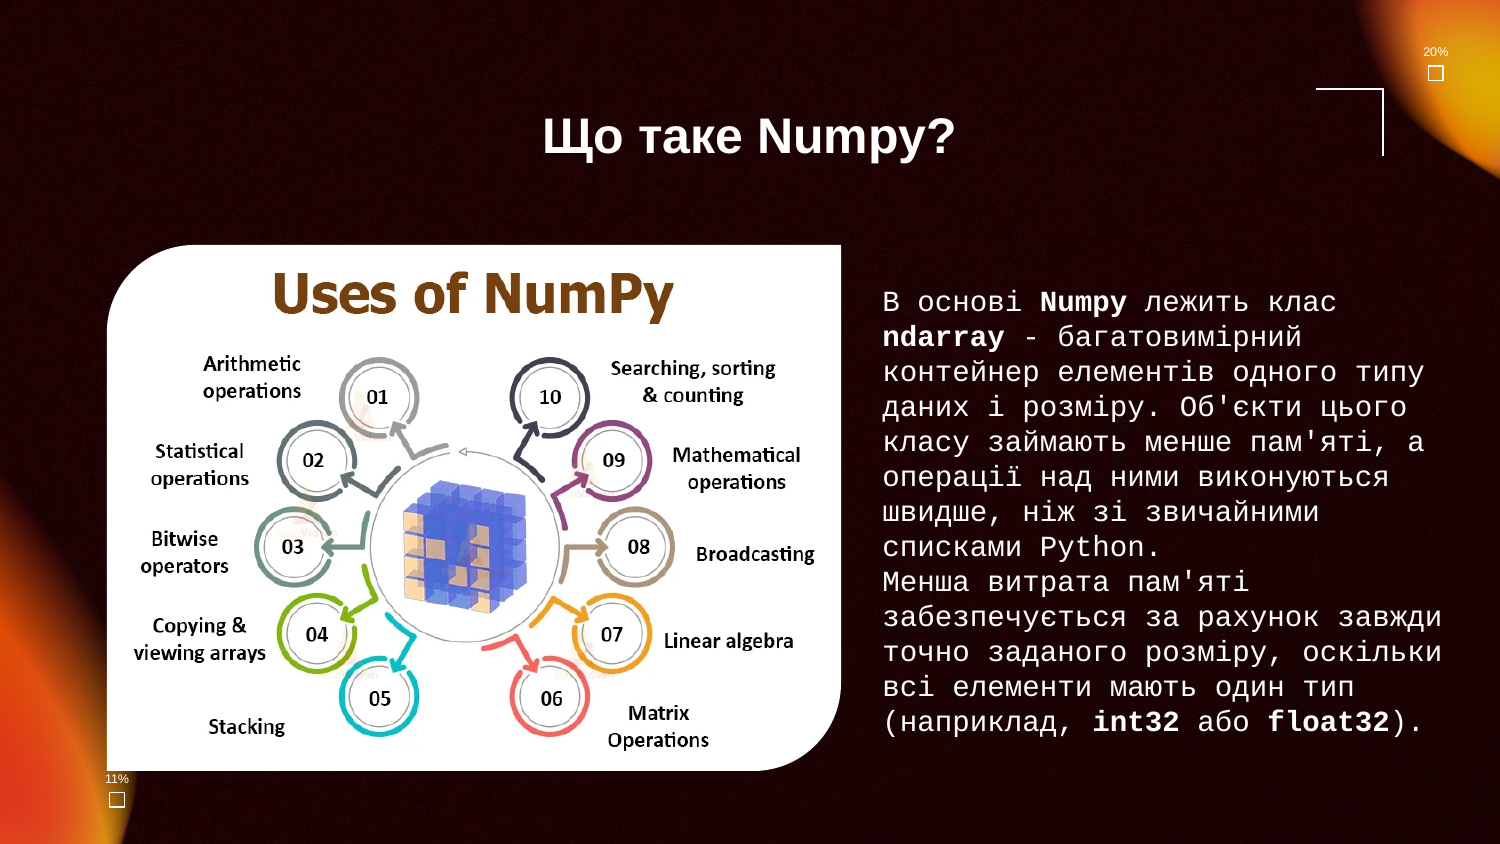

# Що таке Numpy?

В основі Numpy лежить клас ndarray - багатовимірний контейнер елементів одного типу даних і розміру. Об'єкти цього класу займають менше пам'яті, а операції над ними виконуються швидше, ніж зі звичайними списками Python.
Менша витрата пам'яті забезпечується за рахунок завжди точно заданого розміру, оскільки всі елементи мають один тип (наприклад, int32 або float32).